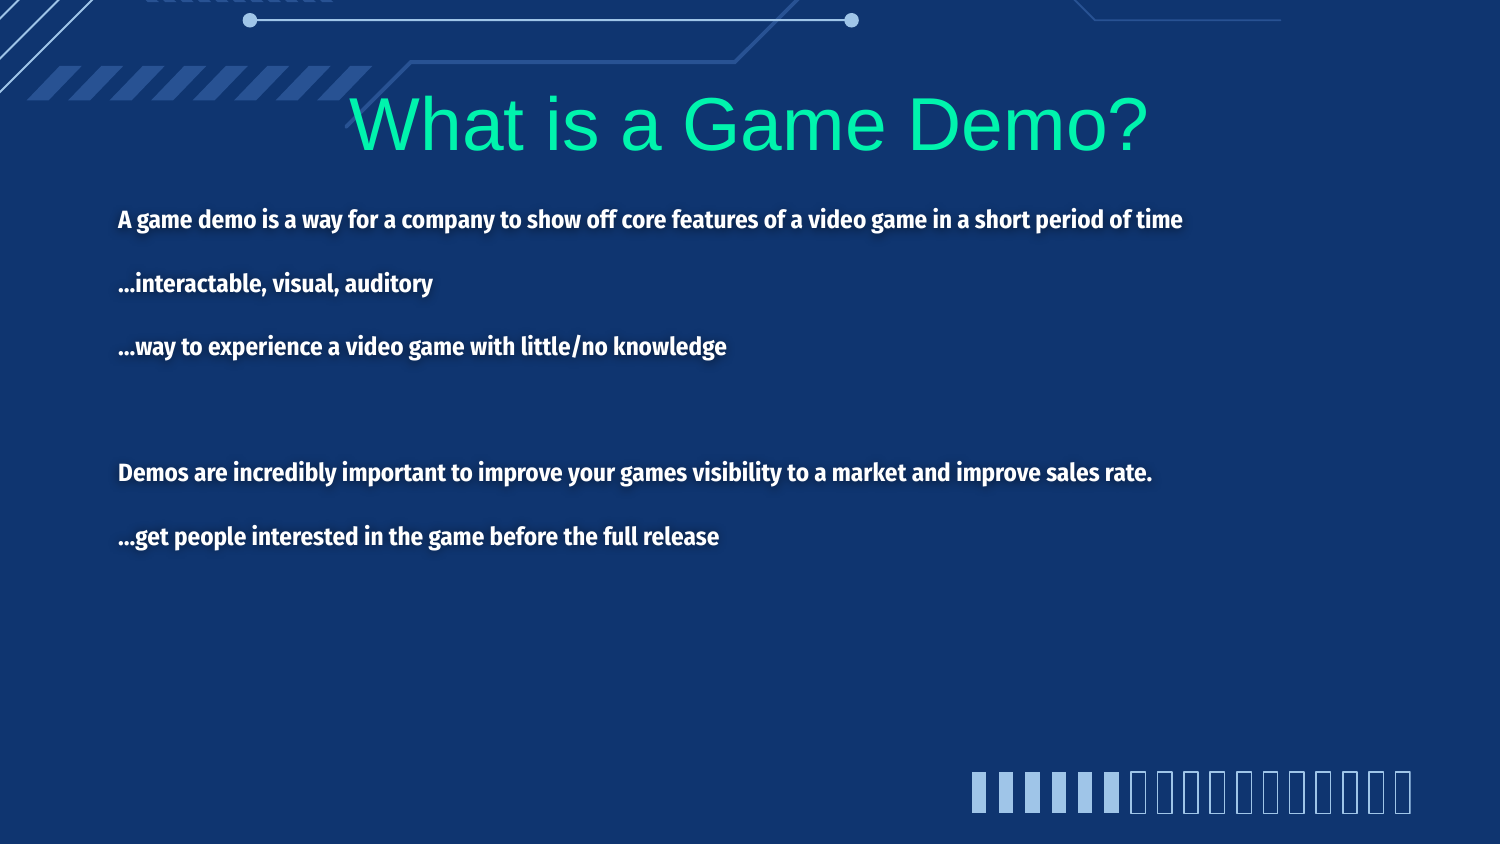

# What is a Game Demo?
A game demo is a way for a company to show off core features of a video game in a short period of time
…interactable, visual, auditory
…way to experience a video game with little/no knowledge

Demos are incredibly important to improve your games visibility to a market and improve sales rate.
…get people interested in the game before the full release